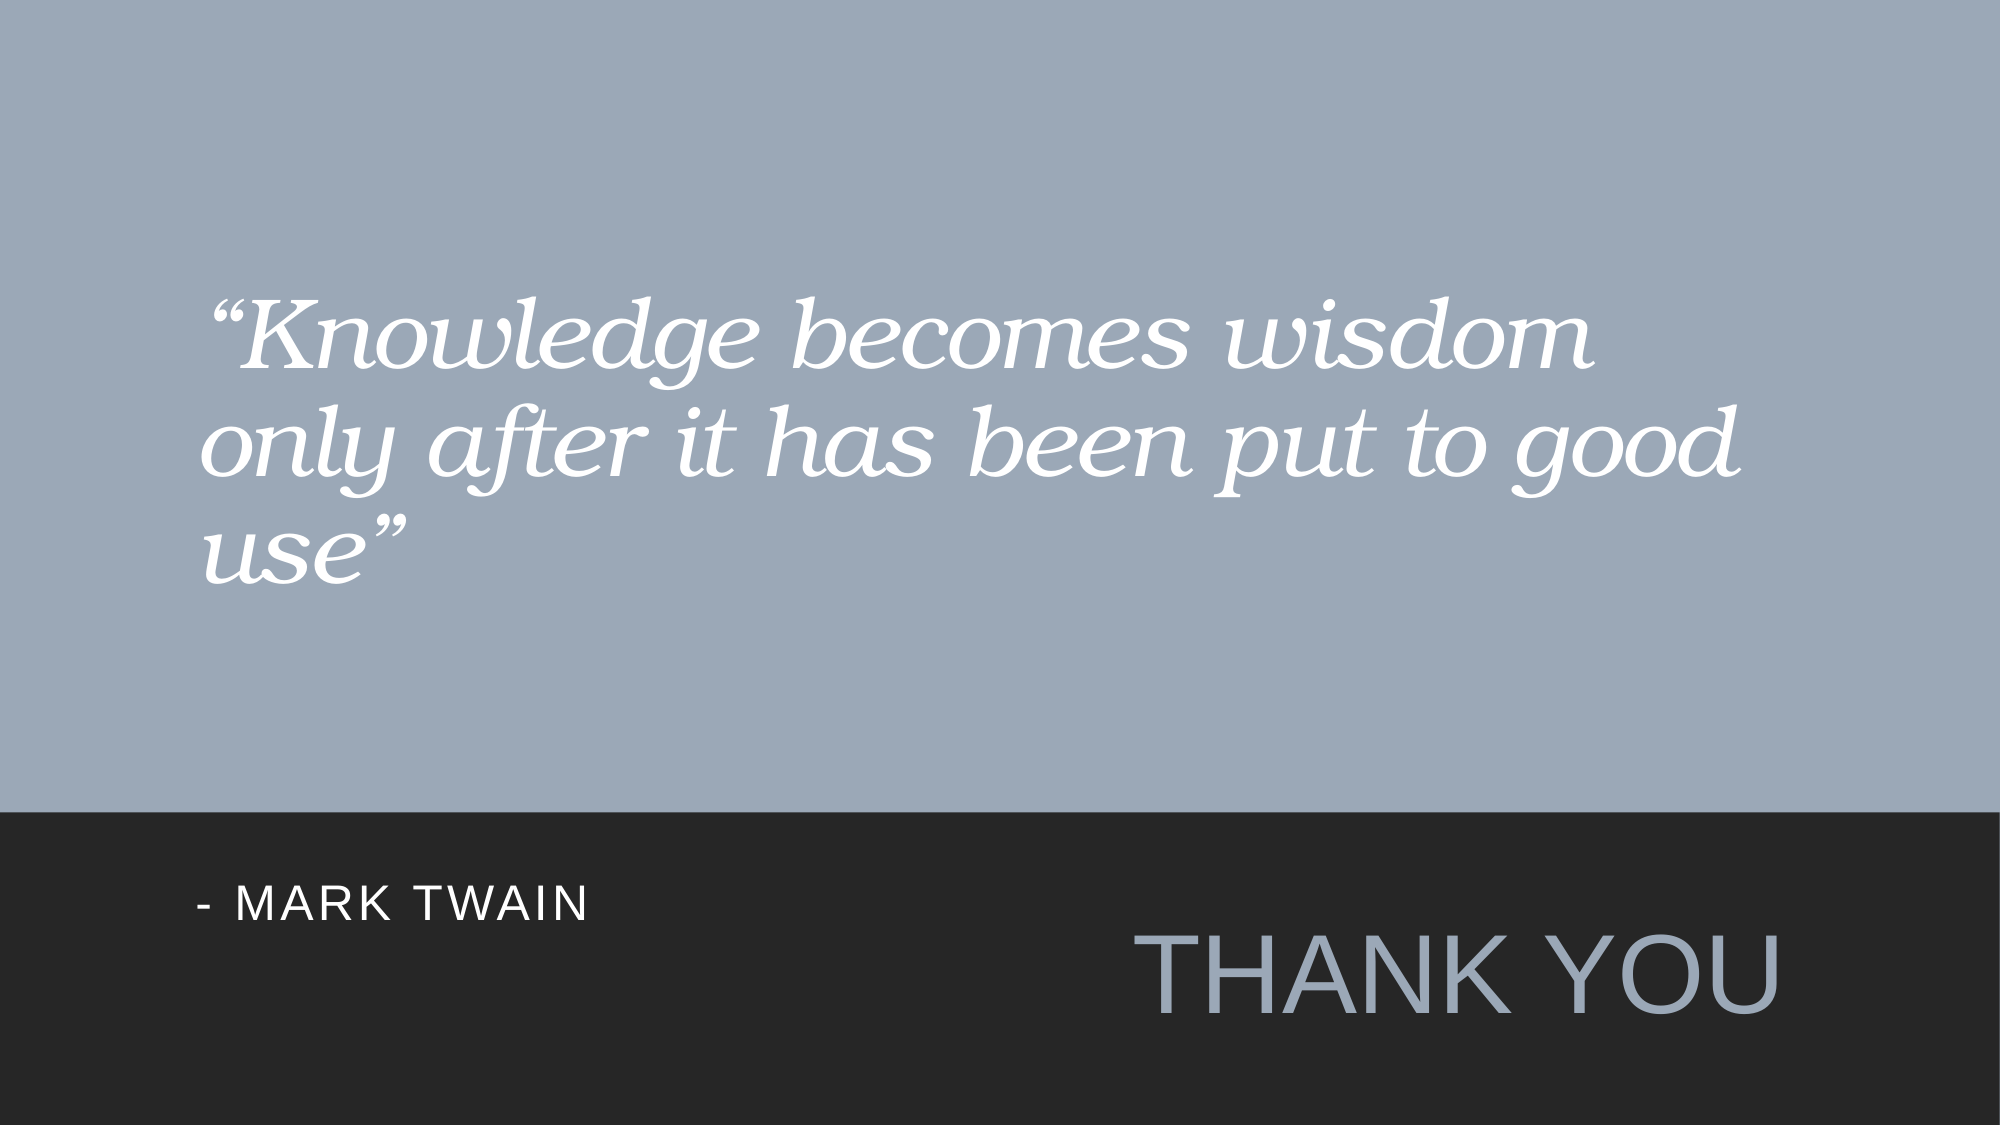

# “Knowledge becomes wisdom only after it has been put to good use”

- Mark twain
THANK YOU